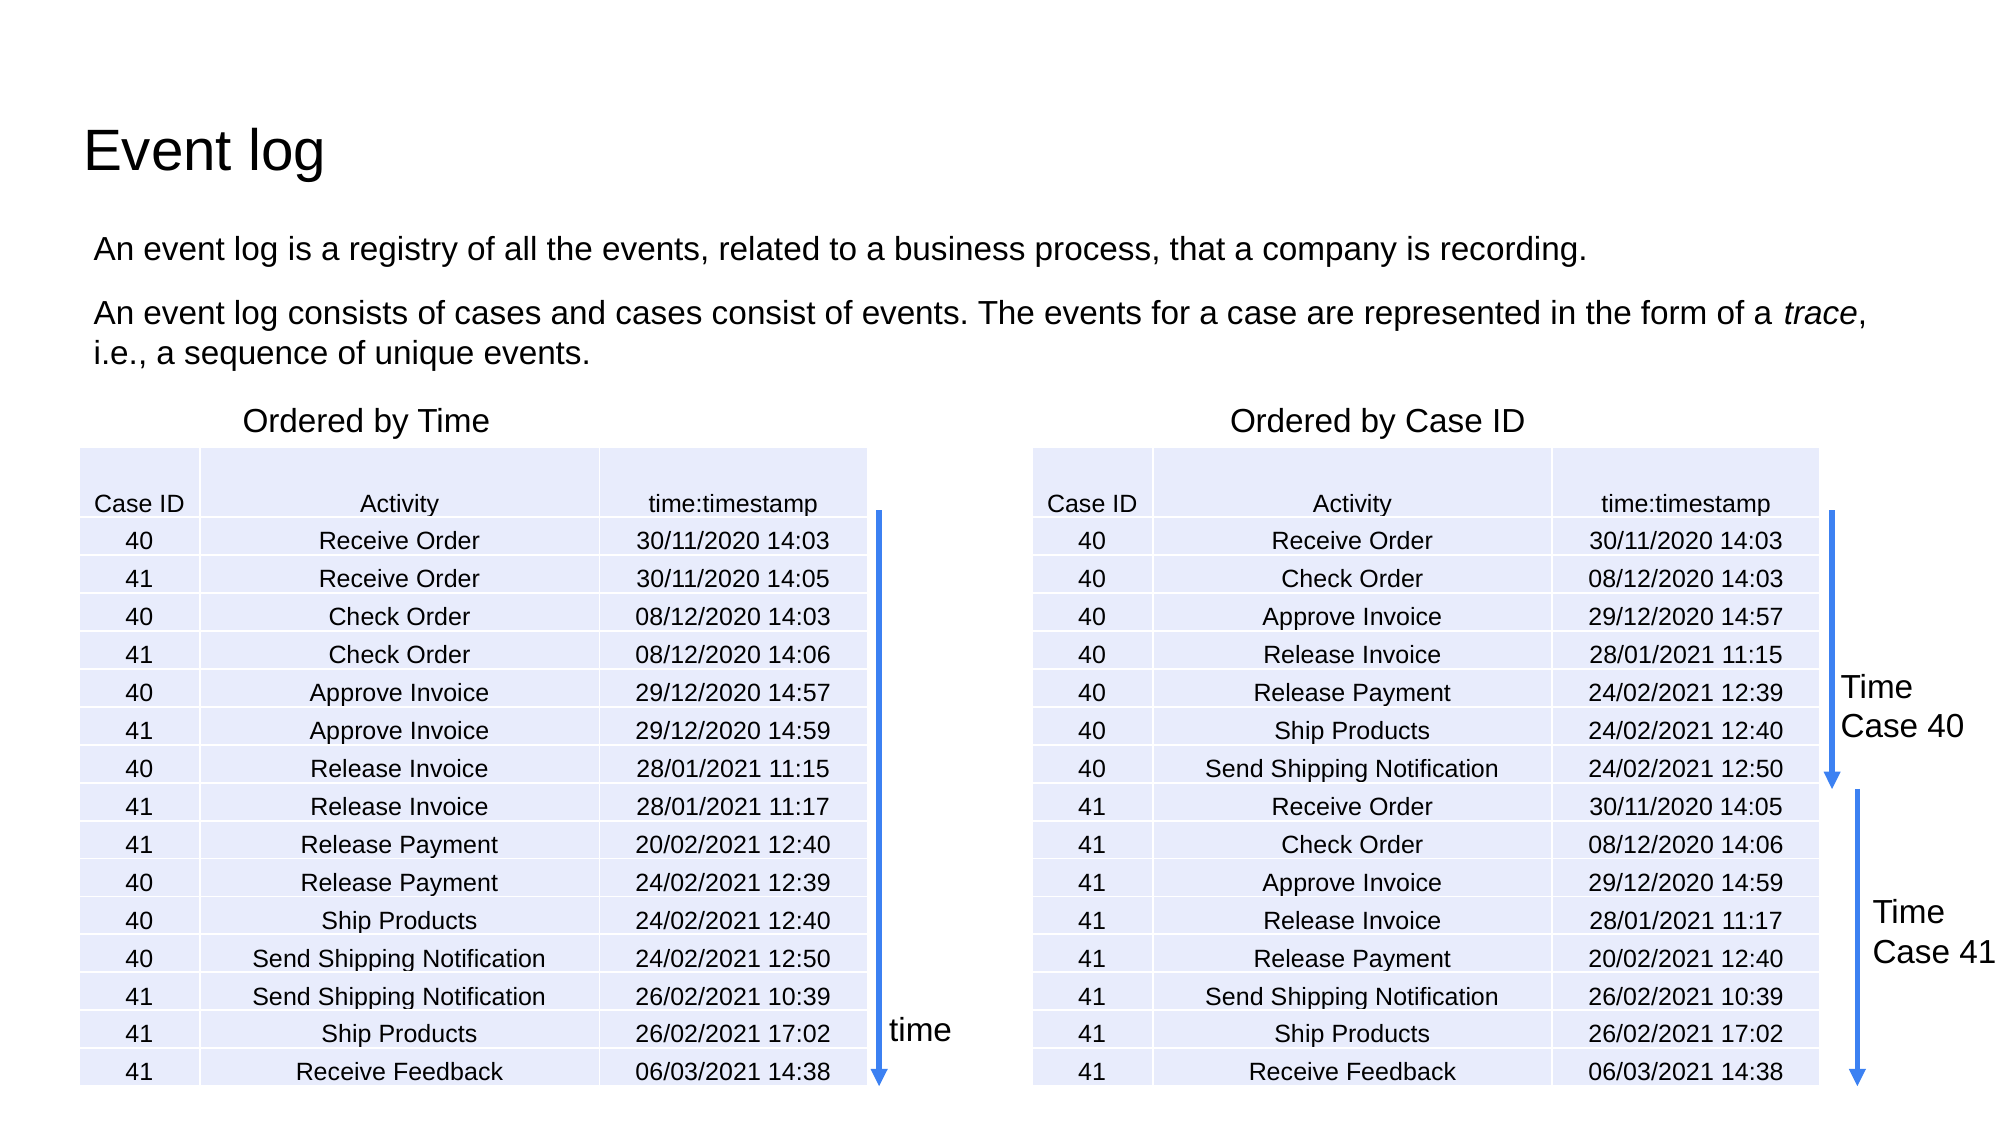

# Event log
An event log is a registry of all the events, related to a business process, that a company is recording.

An event log consists of cases and cases consist of events. The events for a case are represented in the form of a trace, i.e., a sequence of unique events.
Ordered by Time
Ordered by Case ID
| Case ID | Activity | time:timestamp |
| --- | --- | --- |
| 40 | Receive Order | 30/11/2020 14:03 |
| 41 | Receive Order | 30/11/2020 14:05 |
| 40 | Check Order | 08/12/2020 14:03 |
| 41 | Check Order | 08/12/2020 14:06 |
| 40 | Approve Invoice | 29/12/2020 14:57 |
| 41 | Approve Invoice | 29/12/2020 14:59 |
| 40 | Release Invoice | 28/01/2021 11:15 |
| 41 | Release Invoice | 28/01/2021 11:17 |
| 41 | Release Payment | 20/02/2021 12:40 |
| 40 | Release Payment | 24/02/2021 12:39 |
| 40 | Ship Products | 24/02/2021 12:40 |
| 40 | Send Shipping Notification | 24/02/2021 12:50 |
| 41 | Send Shipping Notification | 26/02/2021 10:39 |
| 41 | Ship Products | 26/02/2021 17:02 |
| 41 | Receive Feedback | 06/03/2021 14:38 |
| Case ID | Activity | time:timestamp |
| --- | --- | --- |
| 40 | Receive Order | 30/11/2020 14:03 |
| 40 | Check Order | 08/12/2020 14:03 |
| 40 | Approve Invoice | 29/12/2020 14:57 |
| 40 | Release Invoice | 28/01/2021 11:15 |
| 40 | Release Payment | 24/02/2021 12:39 |
| 40 | Ship Products | 24/02/2021 12:40 |
| 40 | Send Shipping Notification | 24/02/2021 12:50 |
| 41 | Receive Order | 30/11/2020 14:05 |
| 41 | Check Order | 08/12/2020 14:06 |
| 41 | Approve Invoice | 29/12/2020 14:59 |
| 41 | Release Invoice | 28/01/2021 11:17 |
| 41 | Release Payment | 20/02/2021 12:40 |
| 41 | Send Shipping Notification | 26/02/2021 10:39 |
| 41 | Ship Products | 26/02/2021 17:02 |
| 41 | Receive Feedback | 06/03/2021 14:38 |
Time
Case 40
Time
Case 41
time